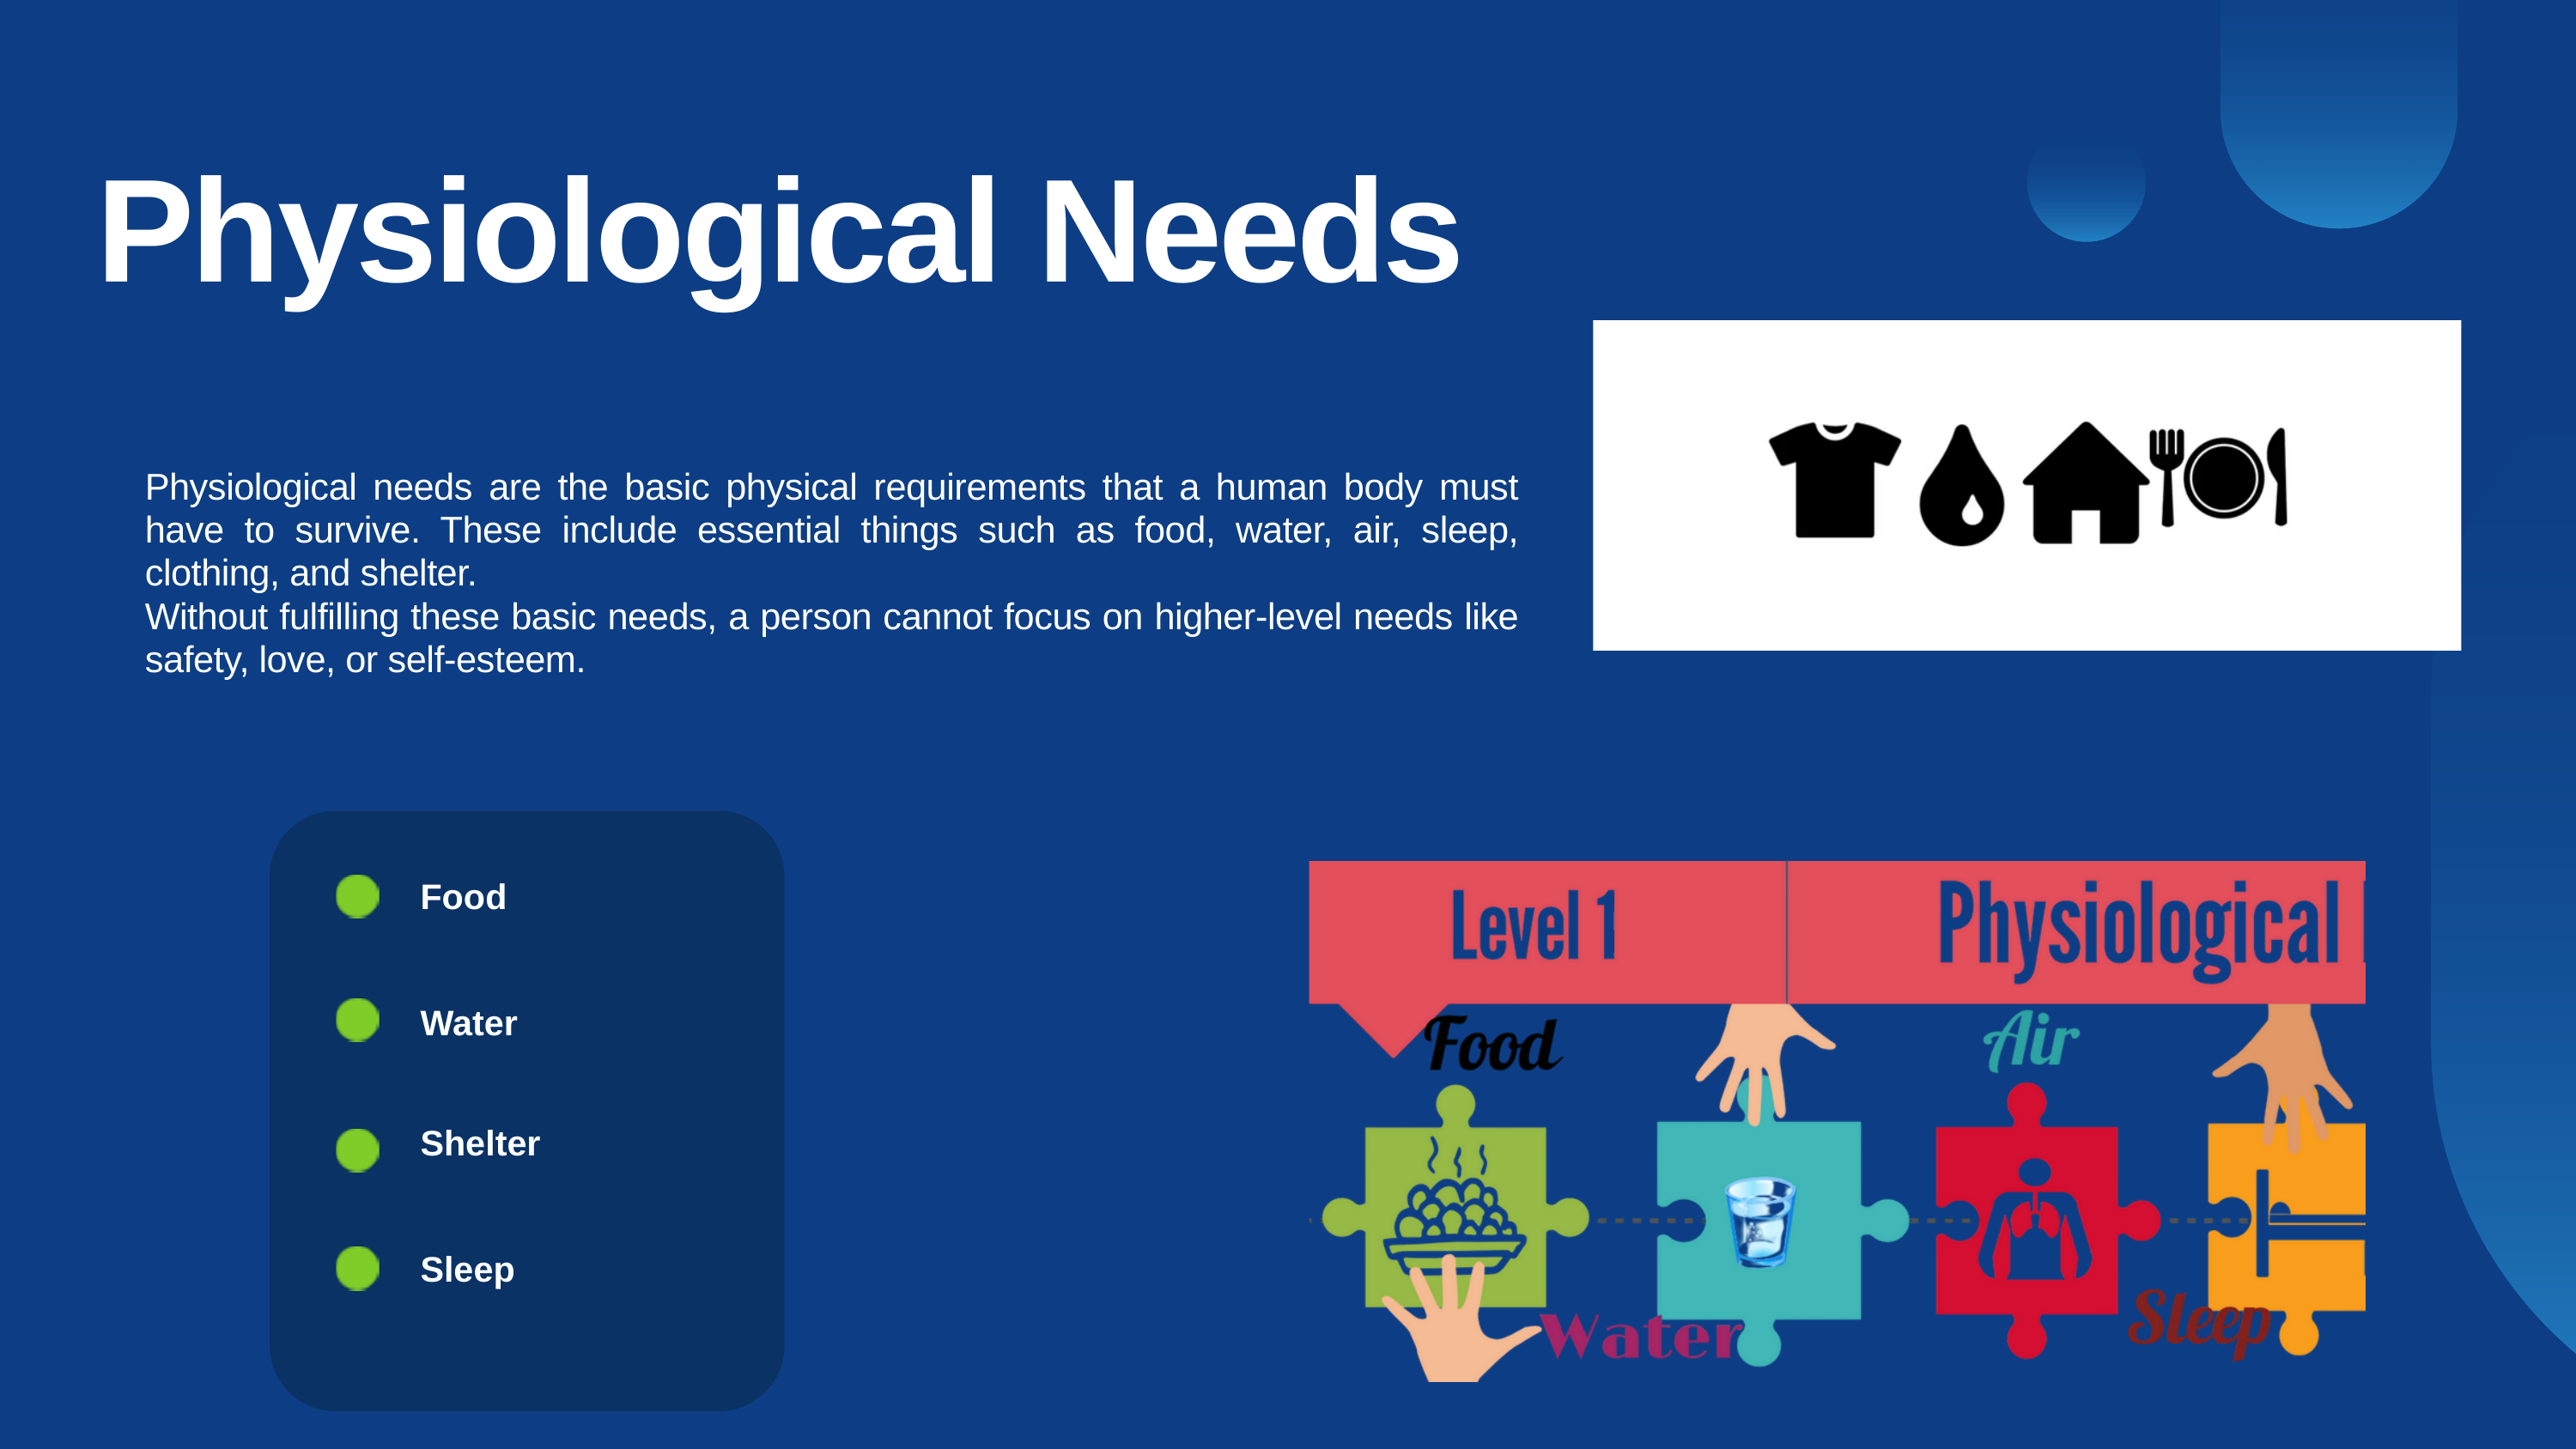

Physiological Needs

Physiological needs are the basic physical requirements that a human body must have to survive. These include essential things such as food, water, air, sleep, clothing, and shelter.
Without fulfilling these basic needs, a person cannot focus on higher-level needs like safety, love, or self-esteem.

Food

Water

Shelter

Sleep